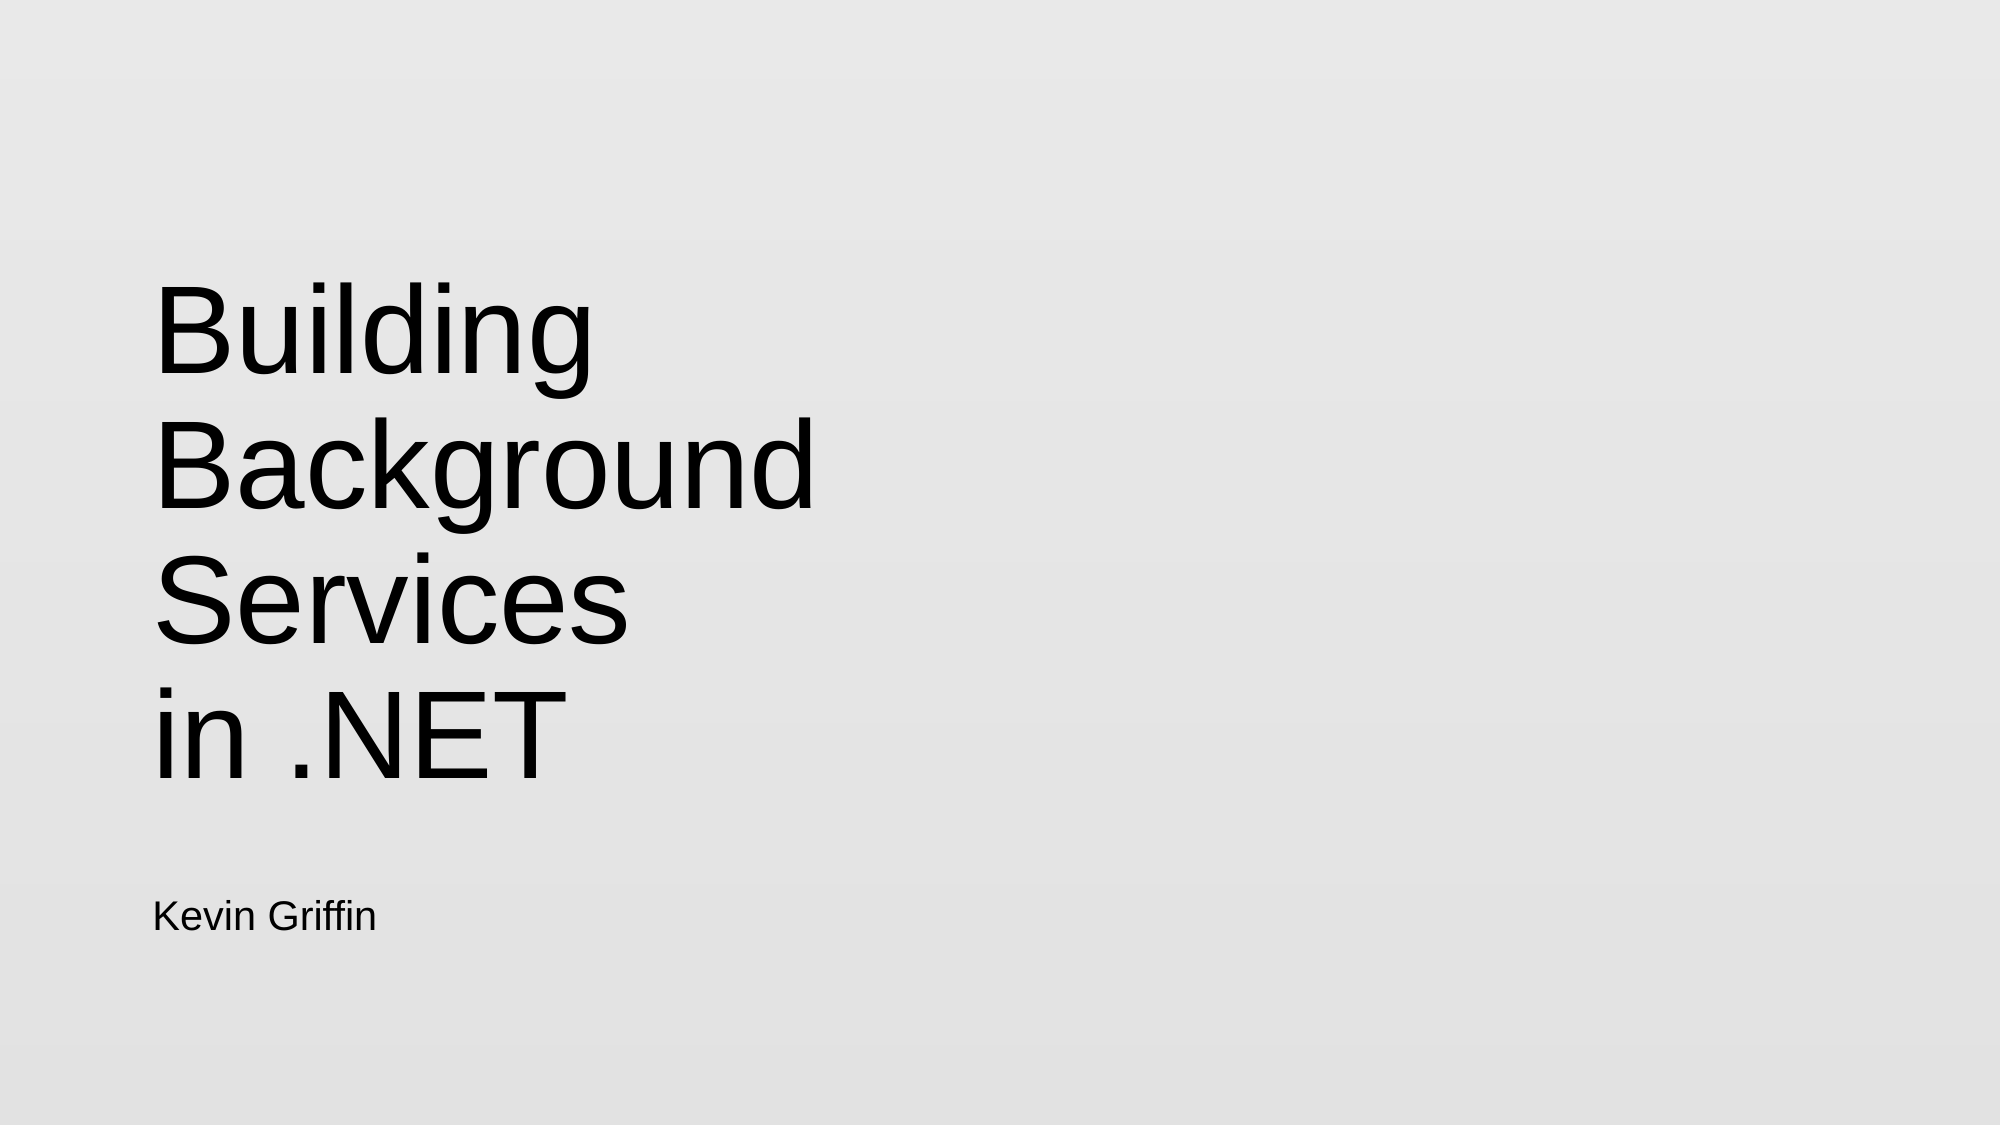

# Building Background Services in .NET
Kevin Griffin